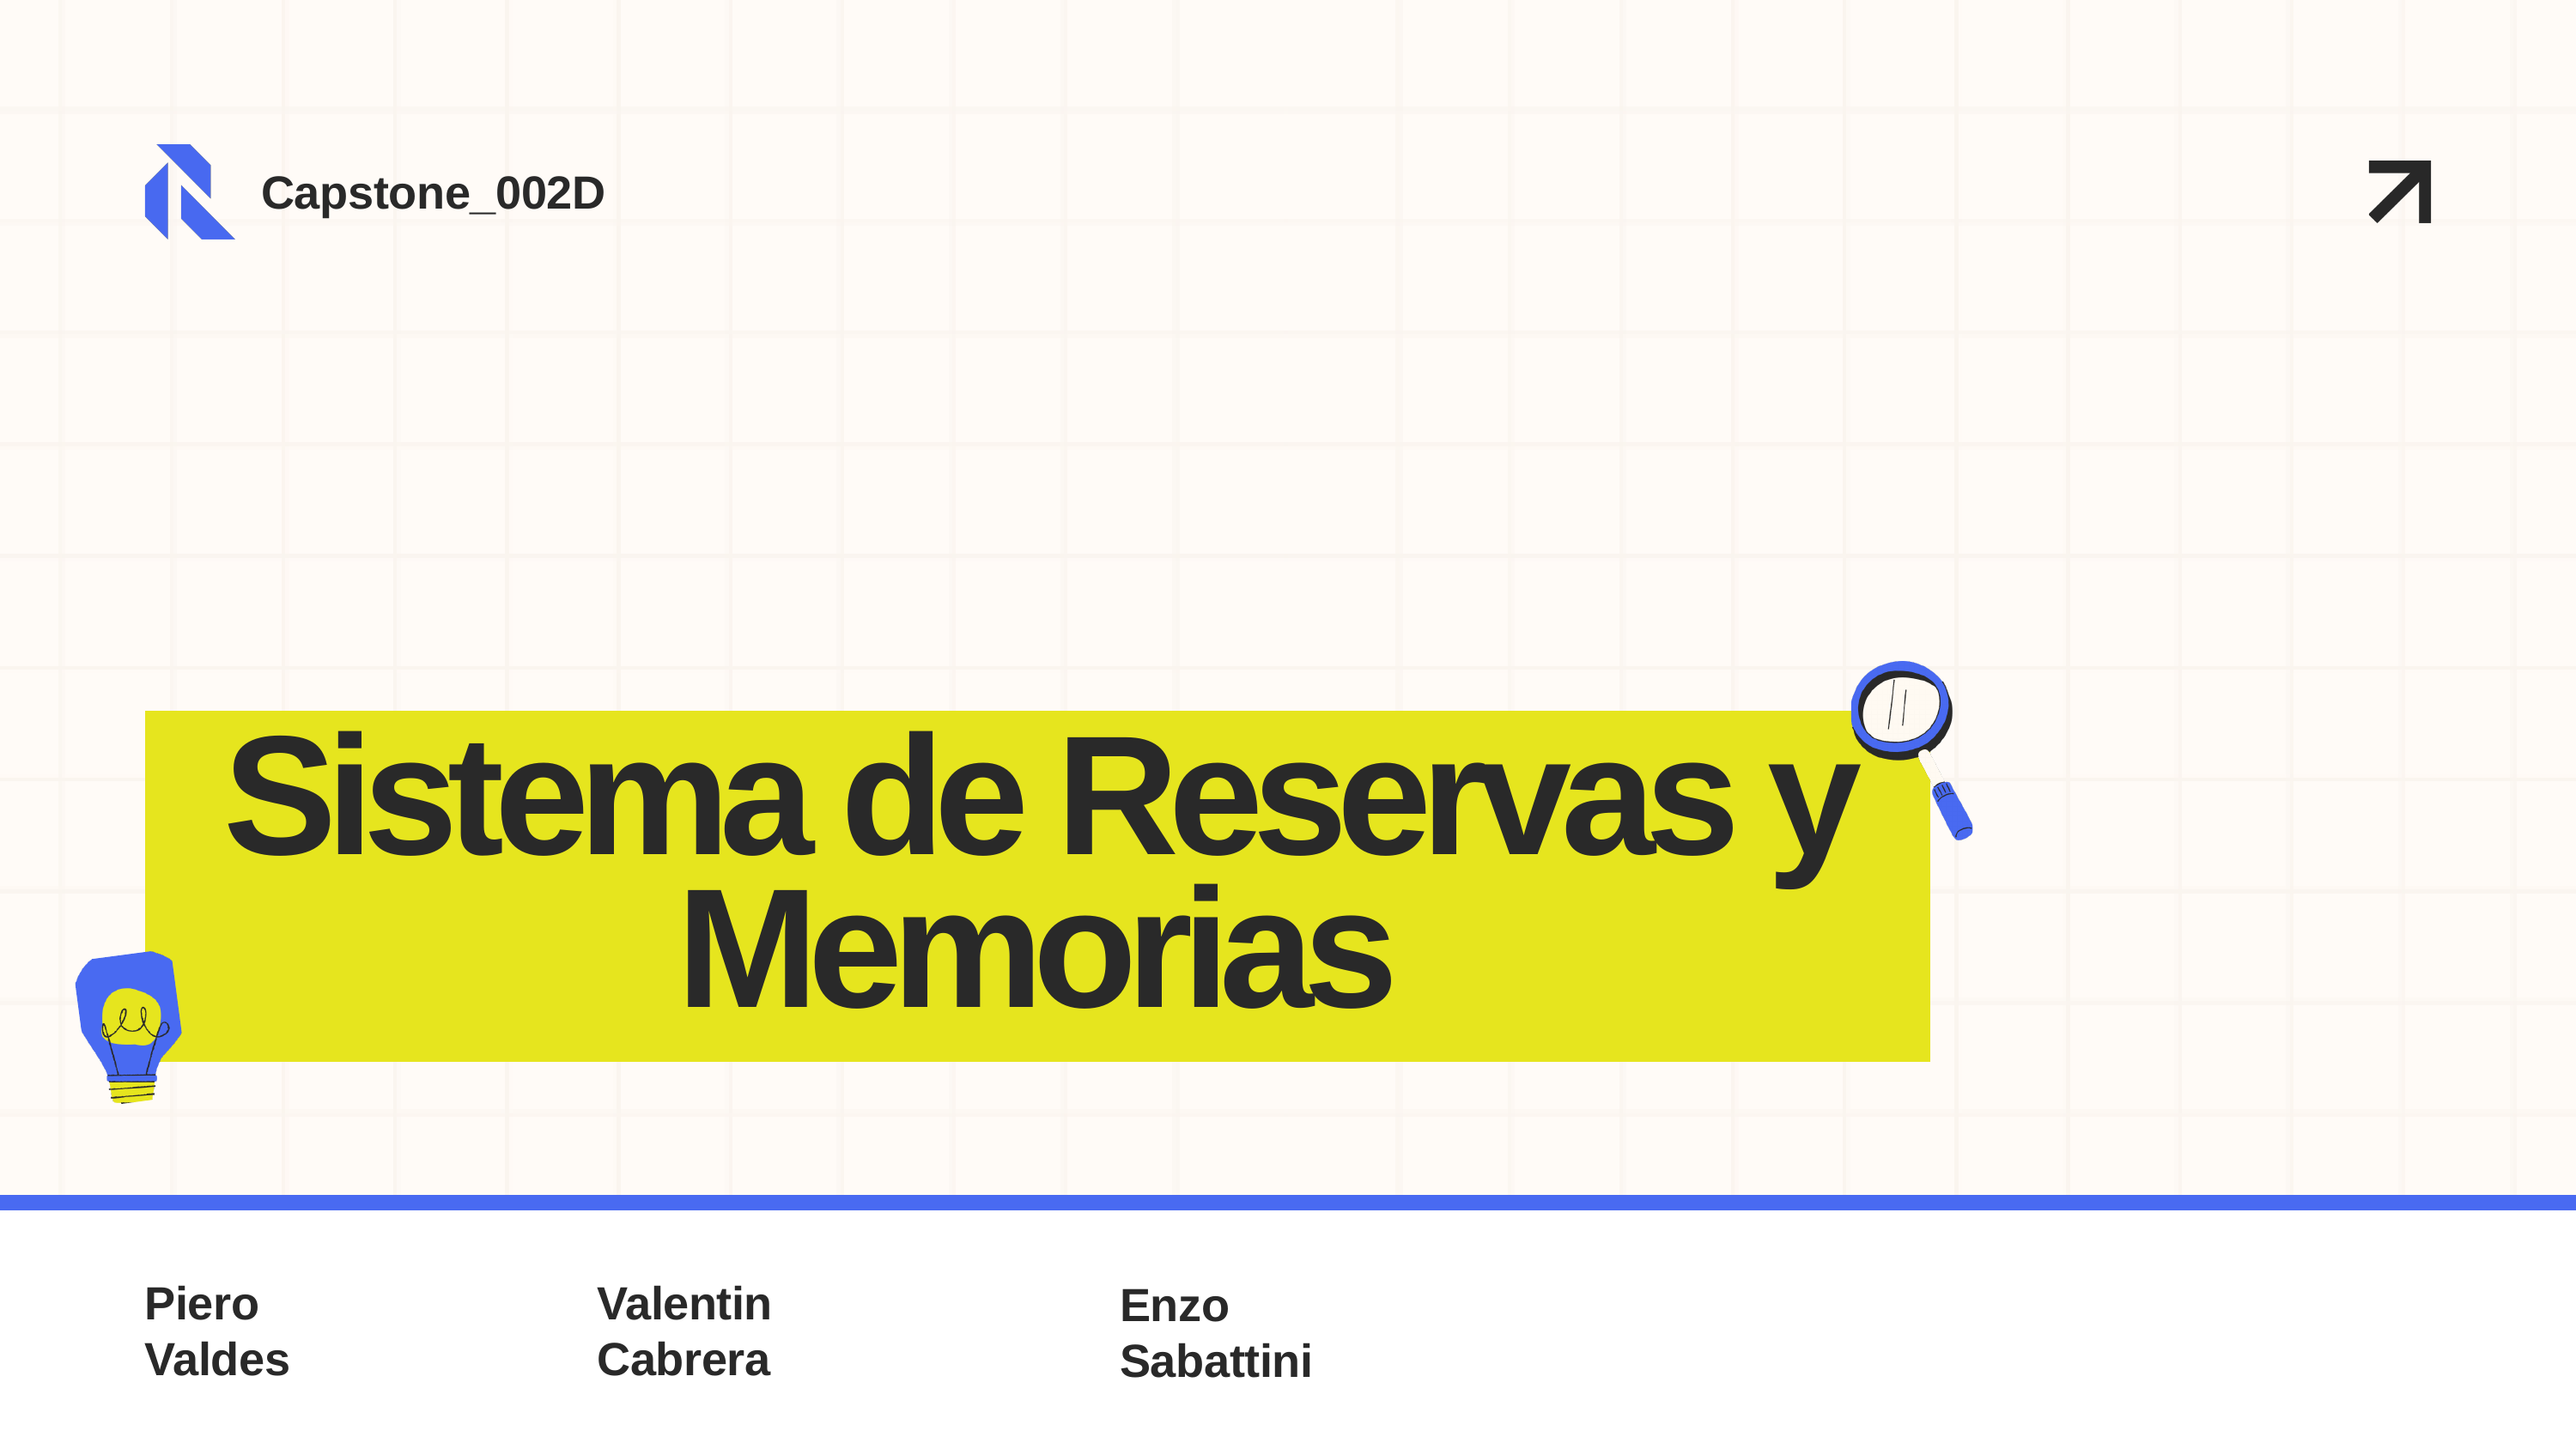

Capstone_002D

Sistema de Reservas y Memorias

Piero Valdes
Valentin Cabrera
Enzo Sabattini